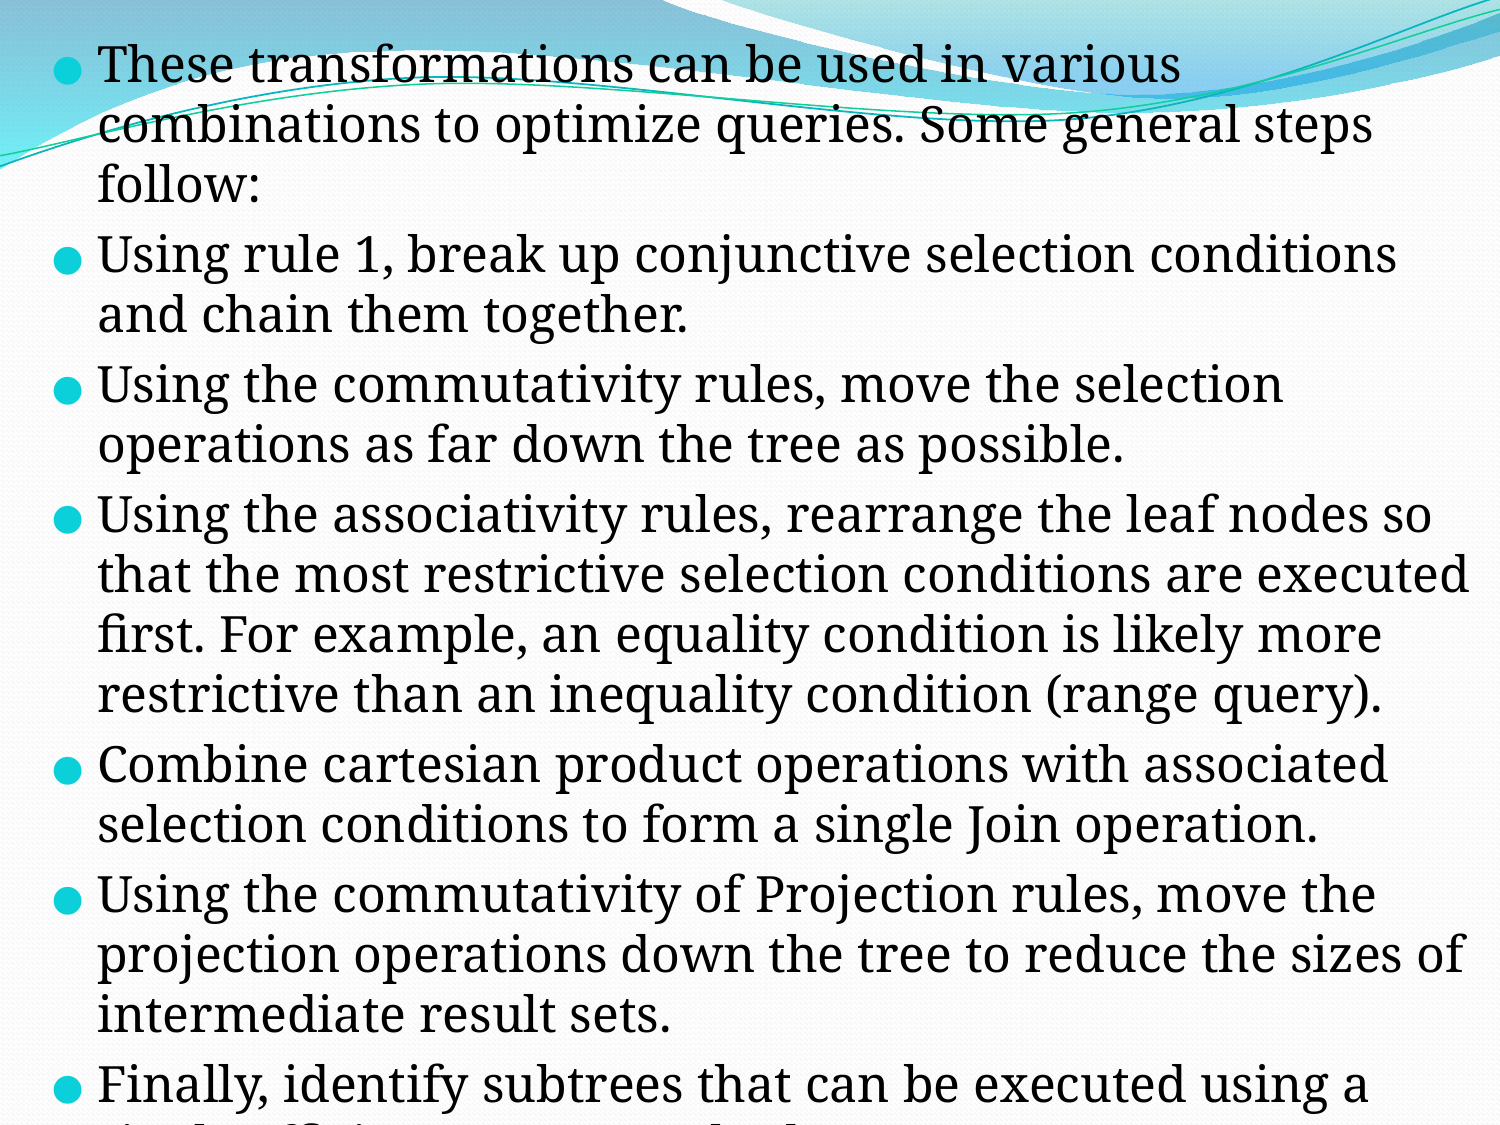

These transformations can be used in various combinations to optimize queries. Some general steps follow:
Using rule 1, break up conjunctive selection conditions and chain them together.
Using the commutativity rules, move the selection operations as far down the tree as possible.
Using the associativity rules, rearrange the leaf nodes so that the most restrictive selection conditions are executed first. For example, an equality condition is likely more restrictive than an inequality condition (range query).
Combine cartesian product operations with associated selection conditions to form a single Join operation.
Using the commutativity of Projection rules, move the projection operations down the tree to reduce the sizes of intermediate result sets.
Finally, identify subtrees that can be executed using a single efficient access method.